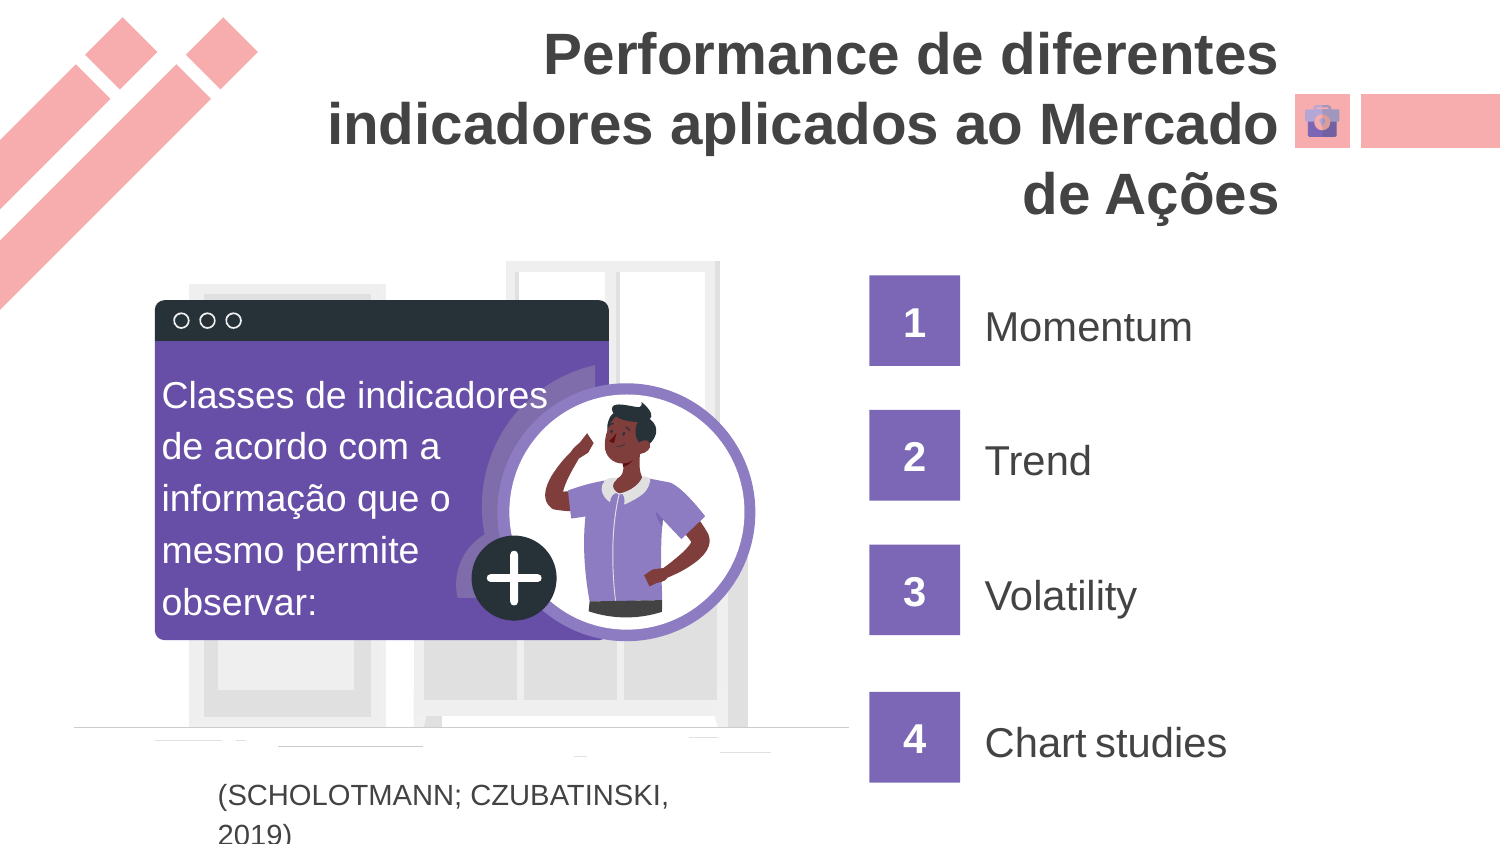

# Performance de diferentes indicadores aplicados ao Mercado de Ações

Momentum
1
Classes de indicadores de acordo com a informação que o mesmo permite observar:

Trend
2
Volatility
3
Chart studies
4
(SCHOLOTMANN; CZUBATINSKI, 2019)